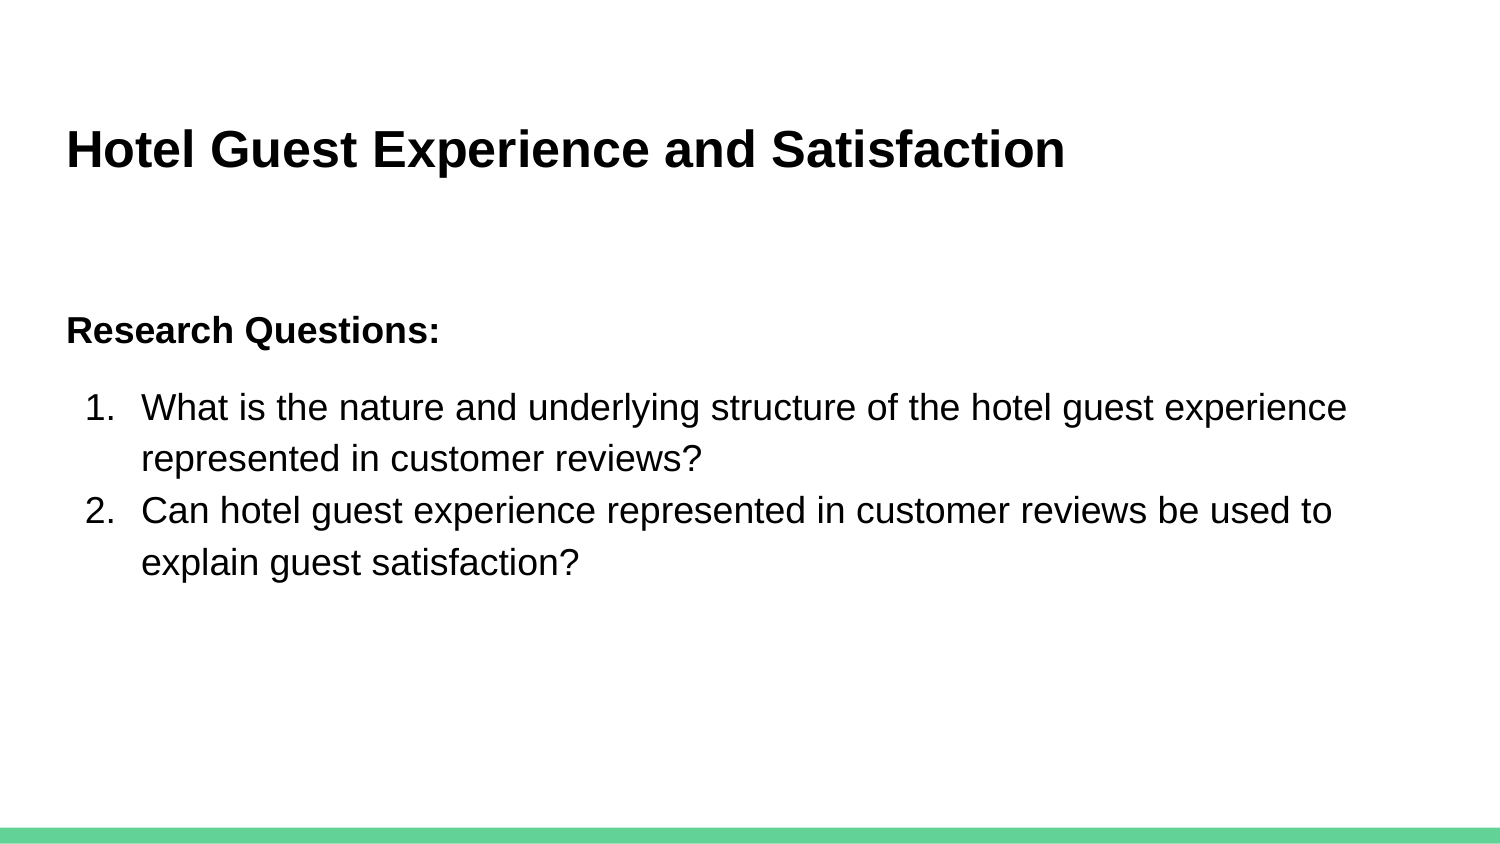

Hotel Guest Experience and Satisfaction

Research Questions:
What is the nature and underlying structure of the hotel guest experience represented in customer reviews?
Can hotel guest experience represented in customer reviews be used to explain guest satisfaction?